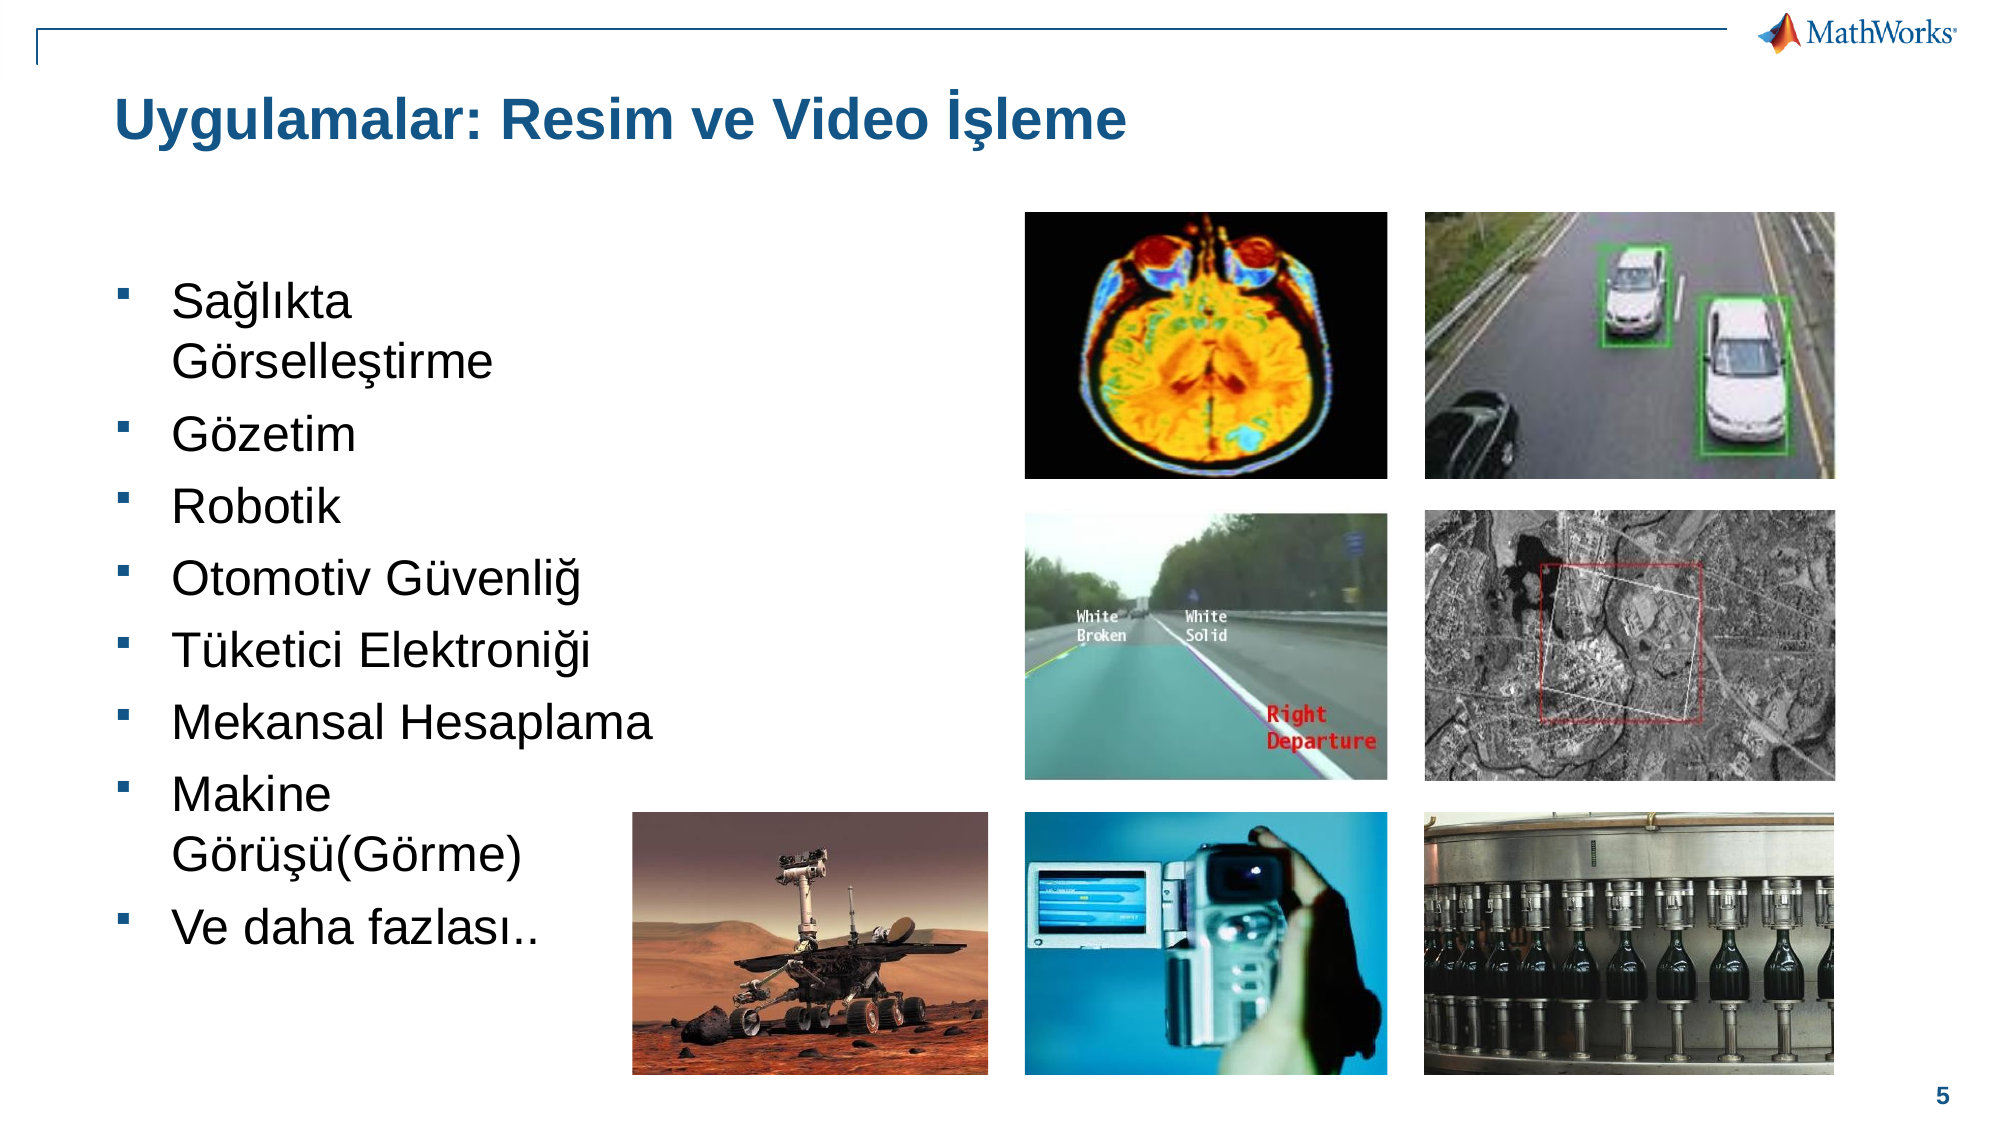

# Uygulamalar: Resim ve Video İşleme

Sağlıkta Görselleştirme
Gözetim
Robotik
Otomotiv Güvenliğ
Tüketici Elektroniği
Mekansal Hesaplama
Makine Görüşü(Görme)
Ve daha fazlası..

5